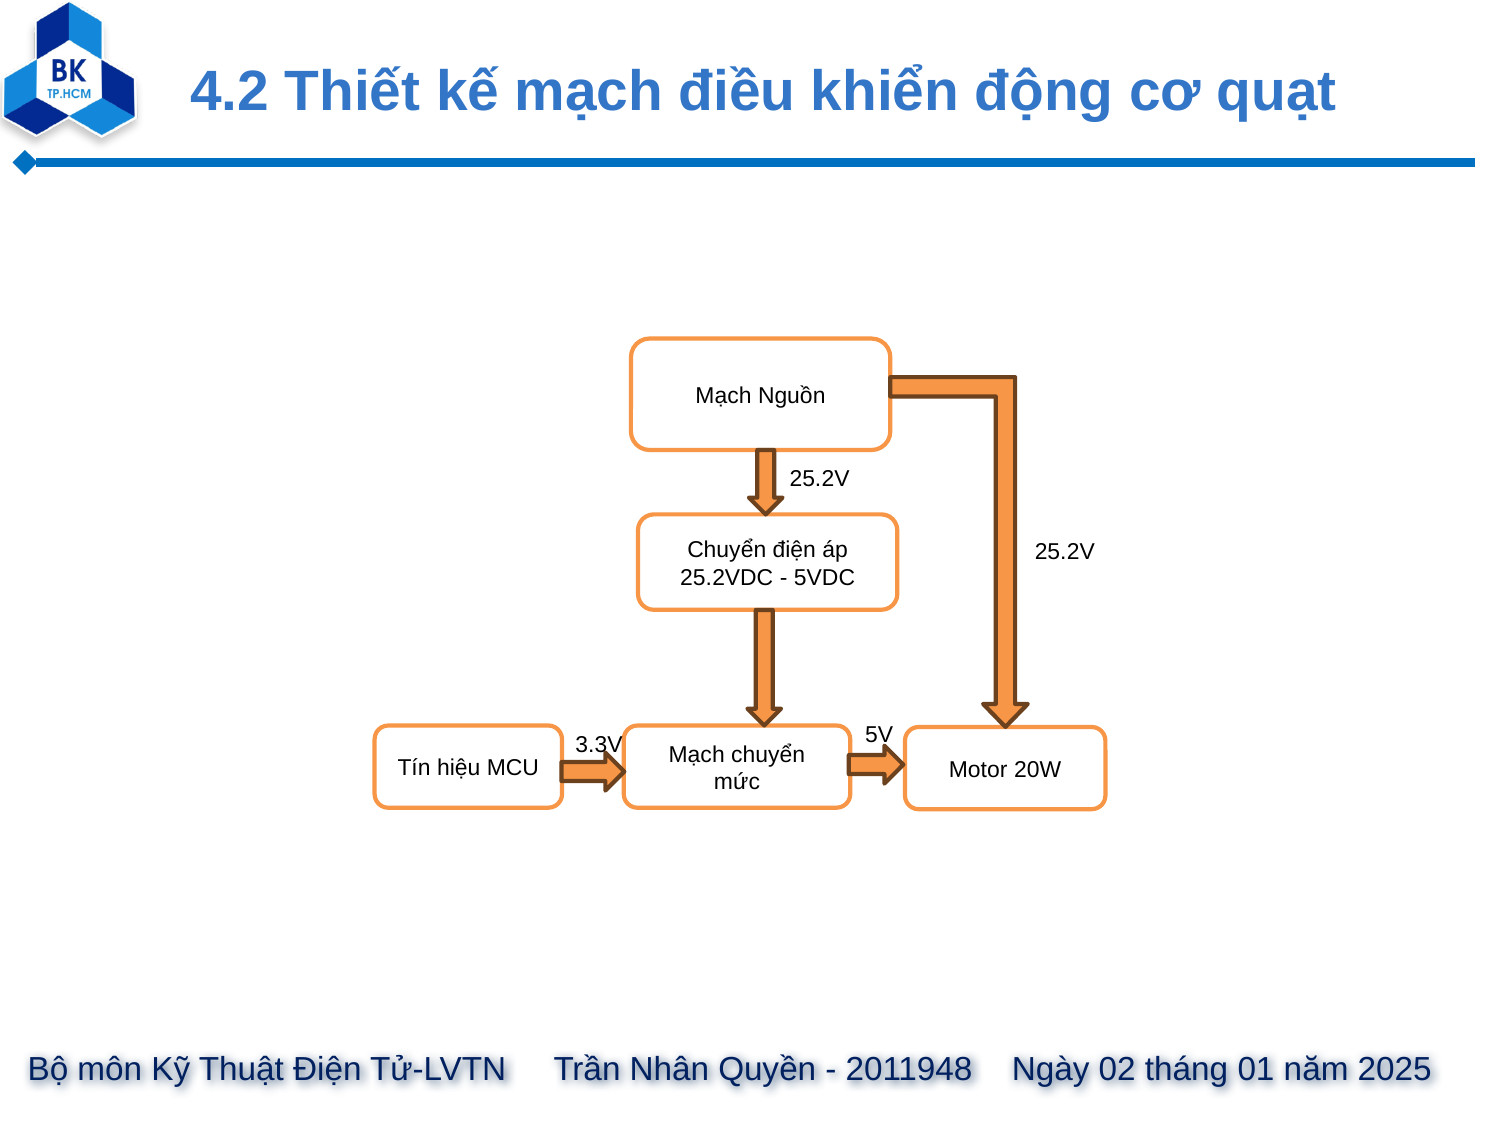

21
# 4.2 Thiết kế mạch điều khiển động cơ quạt
Mạch Nguồn

25.2V
Chuyển điện áp 25.2VDC - 5VDC
25.2V

5V
3.3V
Tín hiệu MCU
Mạch chuyển mức
Motor 20W